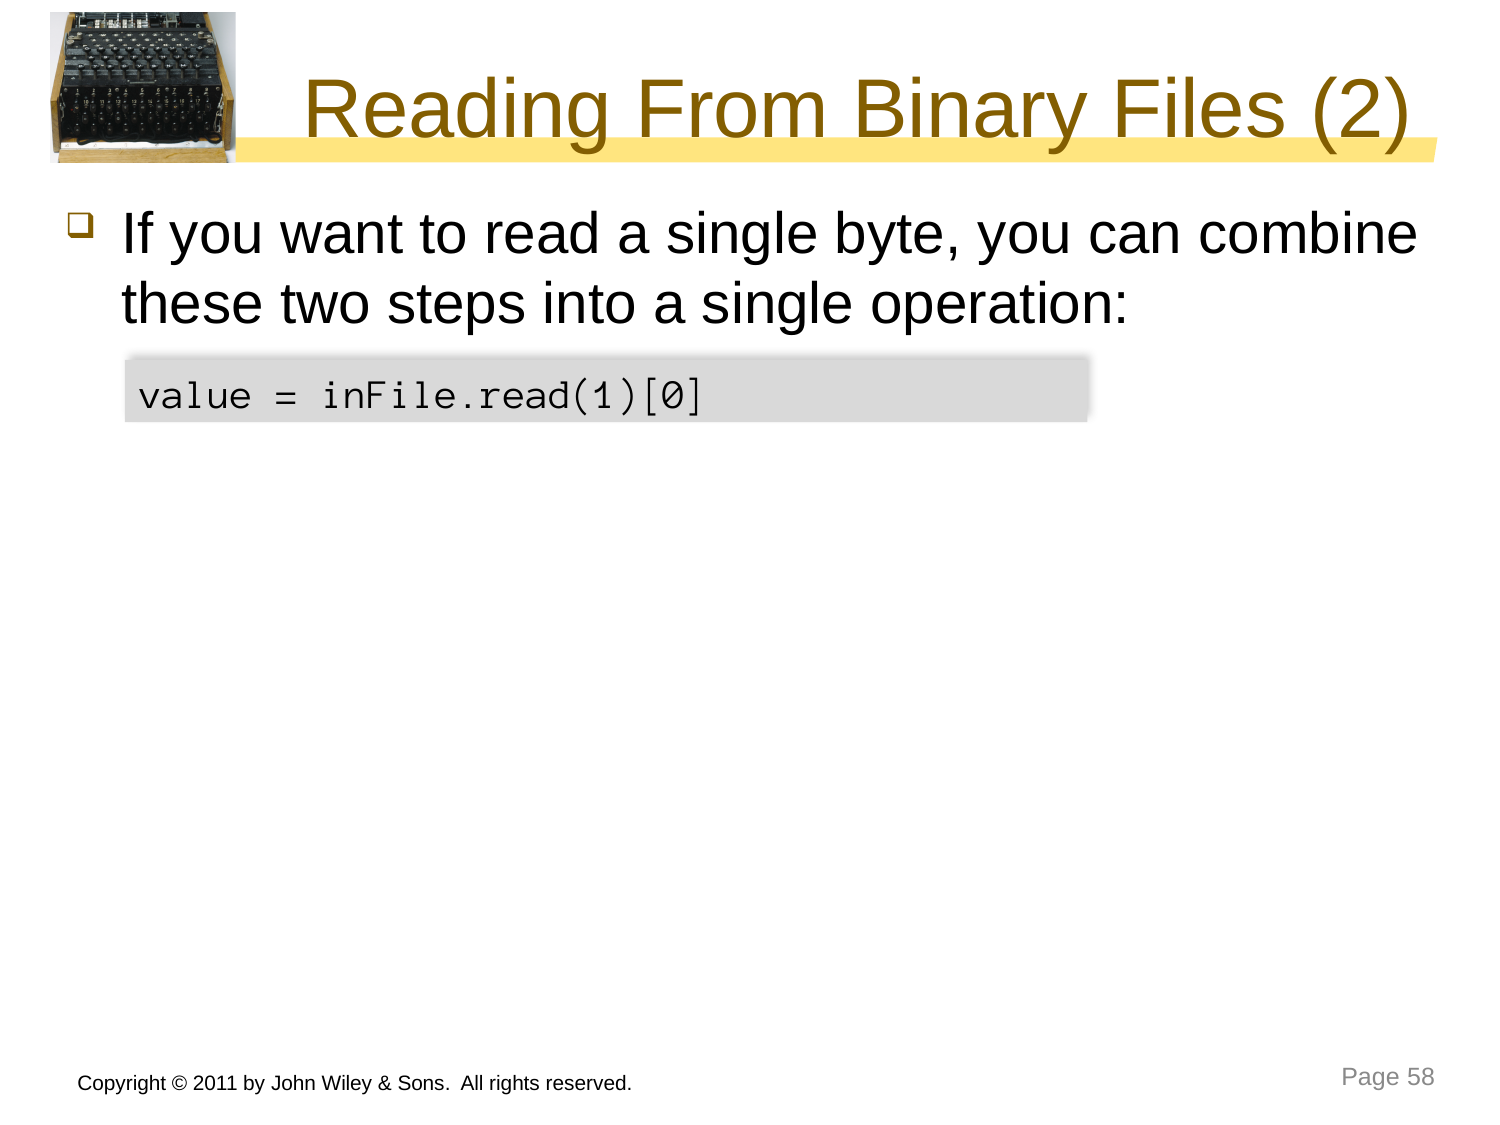

# Reading From Binary Files (2)
If you want to read a single byte, you can combine these two steps into a single operation:
value = inFile.read(1)[0]

Copyright © 2011 by John Wiley & Sons.  All rights reserved.
Page 58